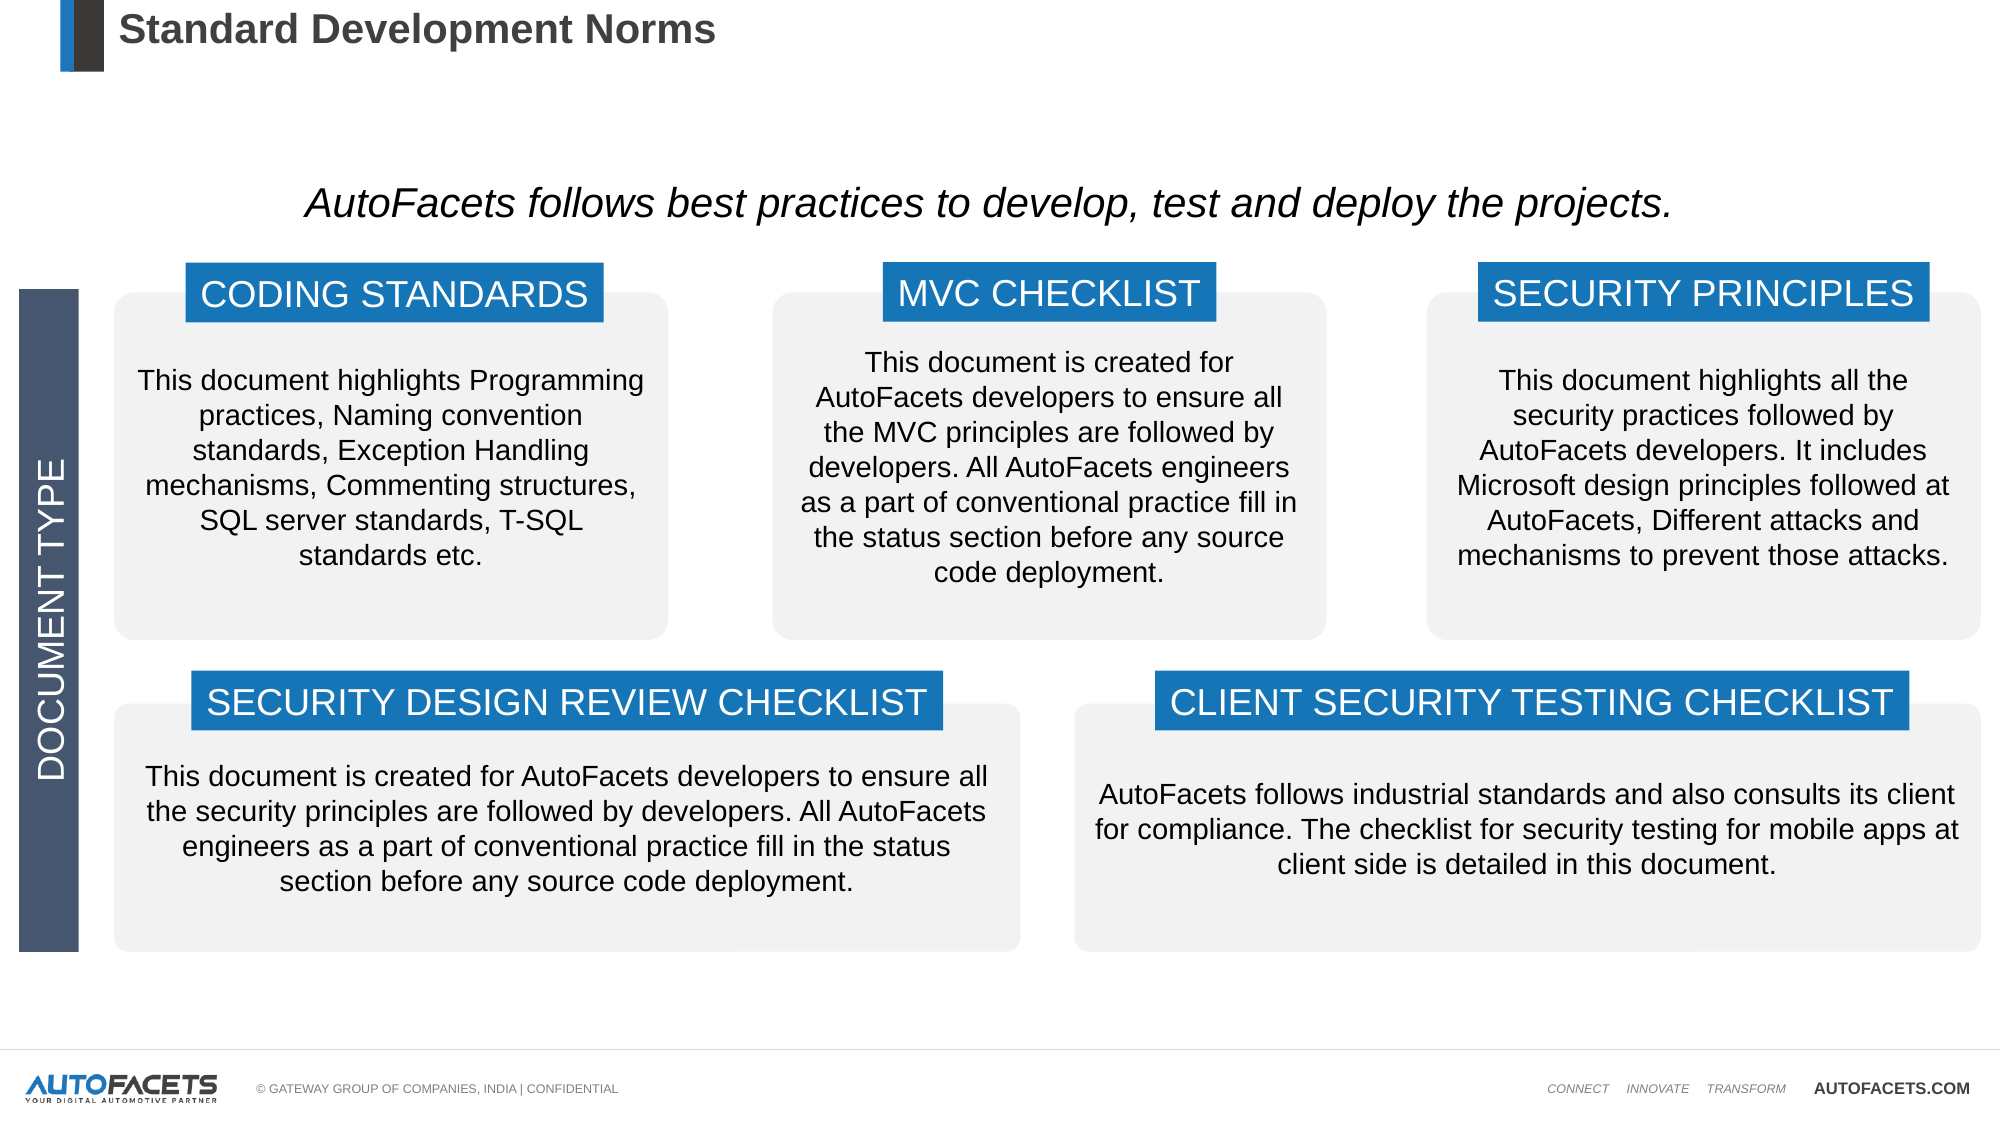

Standard Development Norms
AutoFacets follows best practices to develop, test and deploy the projects.
MVC CHECKLIST
SECURITY PRINCIPLES
CODING STANDARDS
This document highlights Programming practices, Naming convention standards, Exception Handling mechanisms, Commenting structures, SQL server standards, T-SQL standards etc.
This document is created for AutoFacets developers to ensure all the MVC principles are followed by developers. All AutoFacets engineers as a part of conventional practice fill in the status section before any source code deployment.
This document highlights all the security practices followed by AutoFacets developers. It includes Microsoft design principles followed at AutoFacets, Different attacks and mechanisms to prevent those attacks.
DOCUMENT TYPE
SECURITY DESIGN REVIEW CHECKLIST
CLIENT SECURITY TESTING CHECKLIST
This document is created for AutoFacets developers to ensure all the security principles are followed by developers. All AutoFacets engineers as a part of conventional practice fill in the status section before any source code deployment.
AutoFacets follows industrial standards and also consults its client for compliance. The checklist for security testing for mobile apps at client side is detailed in this document.